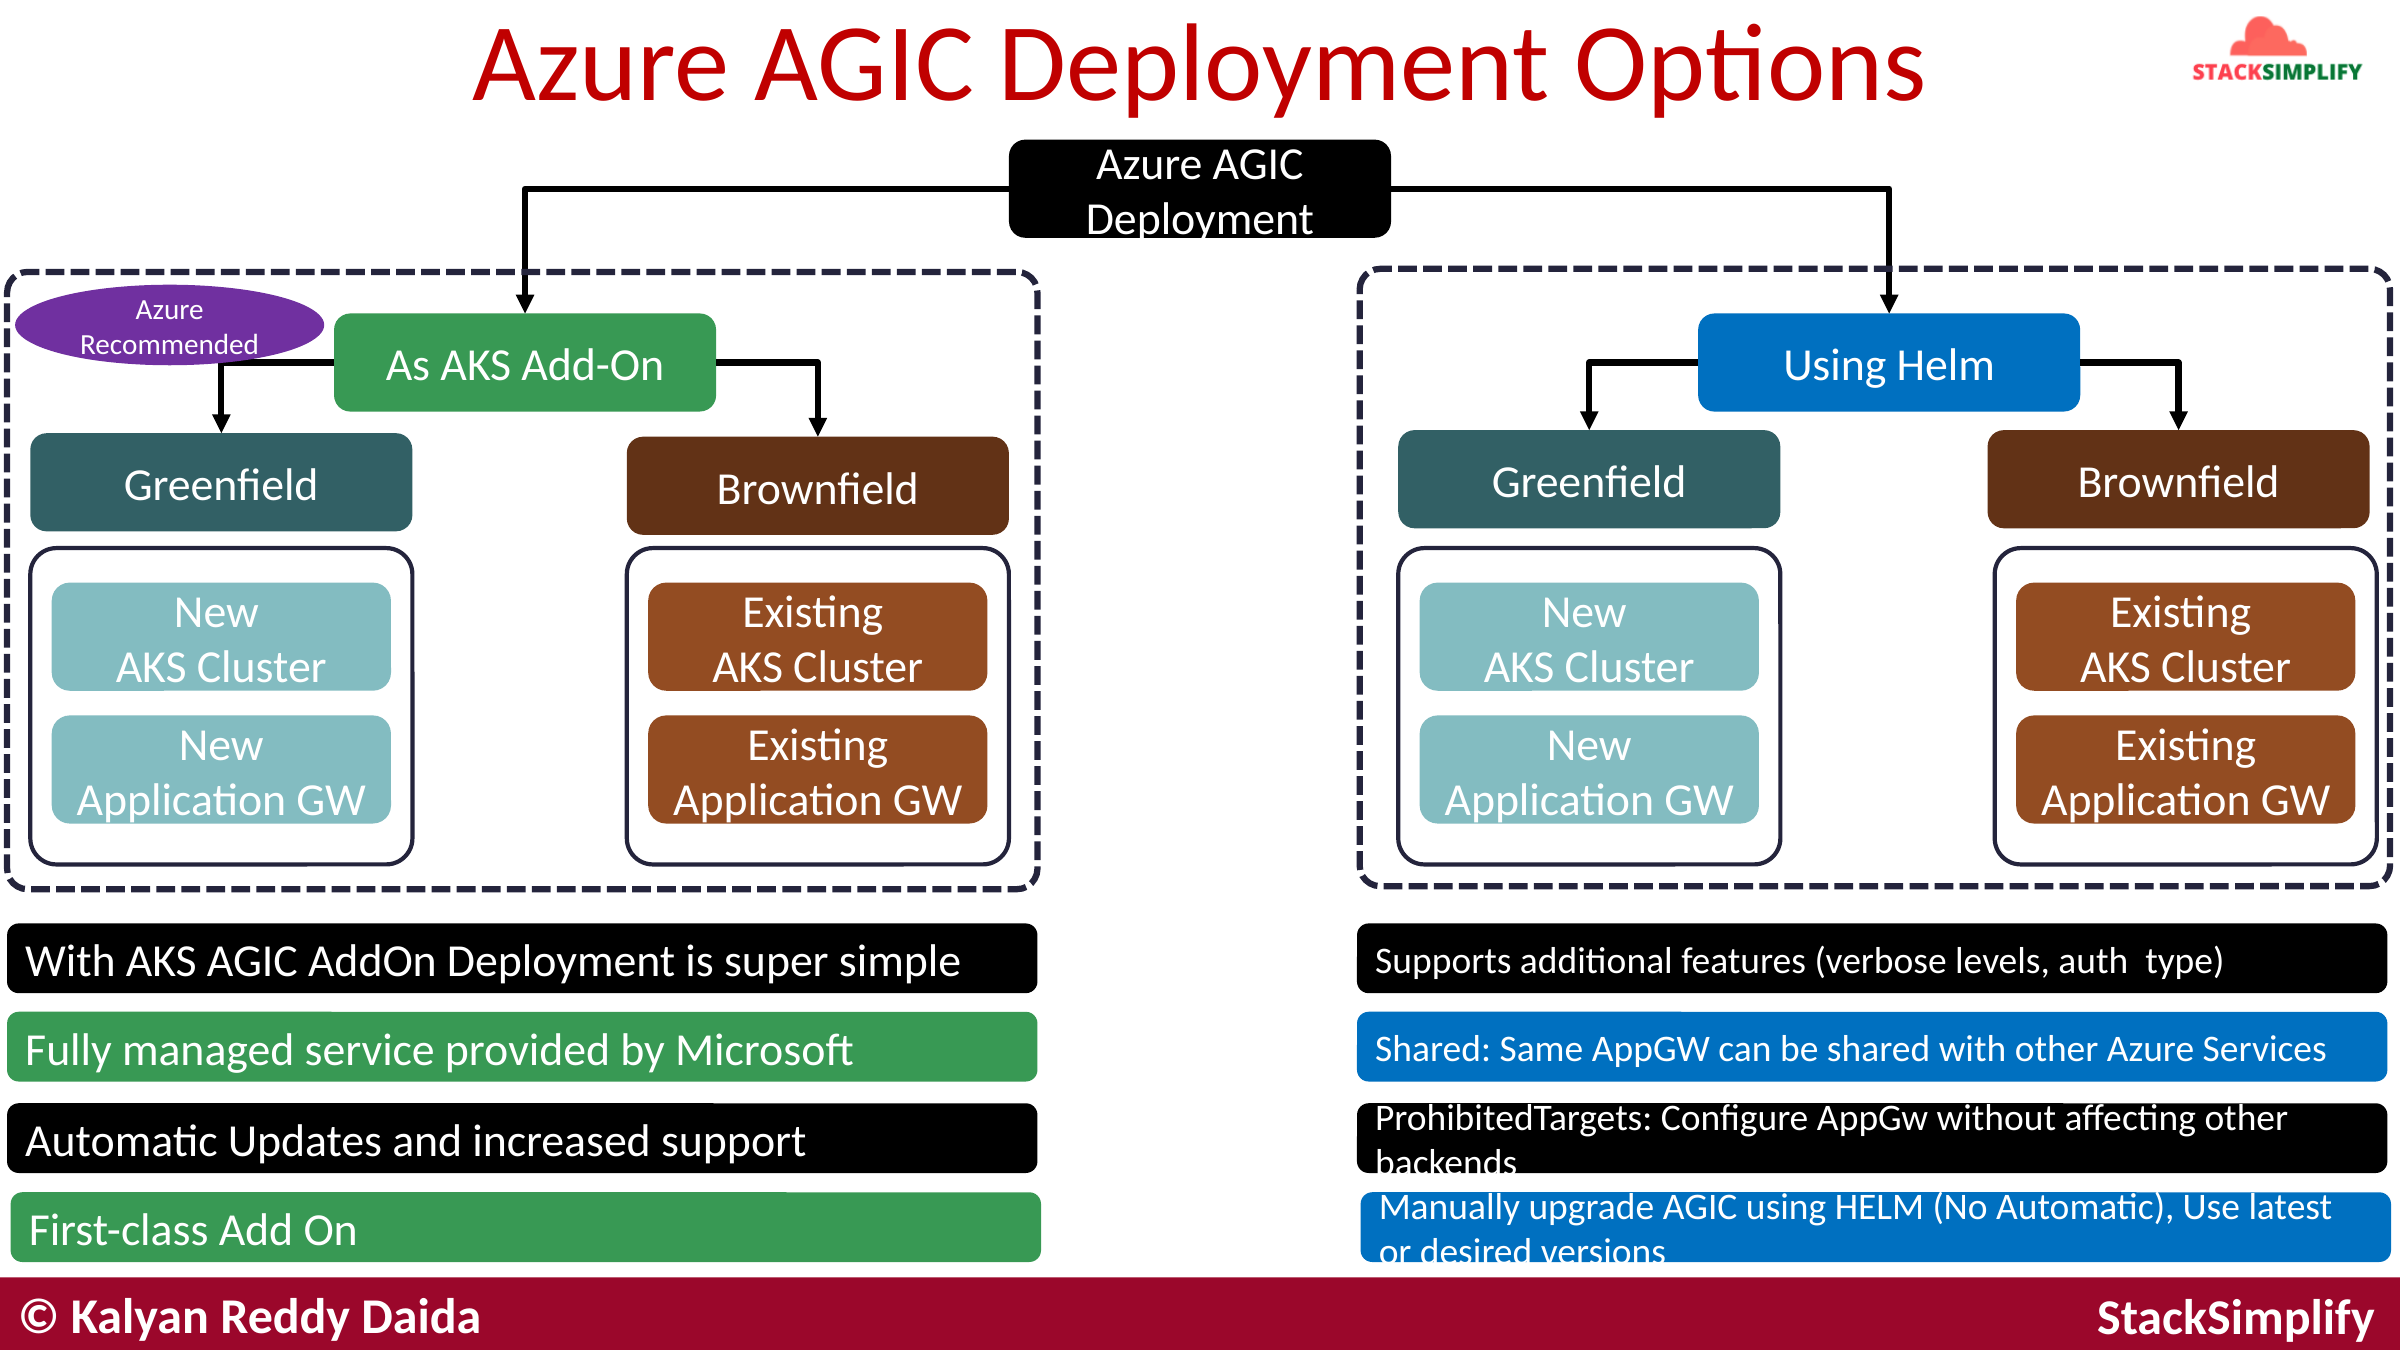

# Azure AGIC Deployment Options
Azure AGIC
Deployment

Azure
Recommended
As AKS Add-On
Using Helm
Greenfield
Brownfield
Greenfield
Brownfield

New
AKS Cluster
Existing
AKS Cluster
New
AKS Cluster
Existing
AKS Cluster
New Application GW
Existing Application GW
New Application GW
Existing Application GW
With AKS AGIC AddOn Deployment is super simple
Supports additional features (verbose levels, auth  type)
Fully managed service provided by Microsoft
Shared: Same AppGW can be shared with other Azure Services
Automatic Updates and increased support
ProhibitedTargets: Configure AppGw without affecting other backends
First-class Add On
Manually upgrade AGIC using HELM (No Automatic), Use latest or desired versions
© Kalyan Reddy Daida